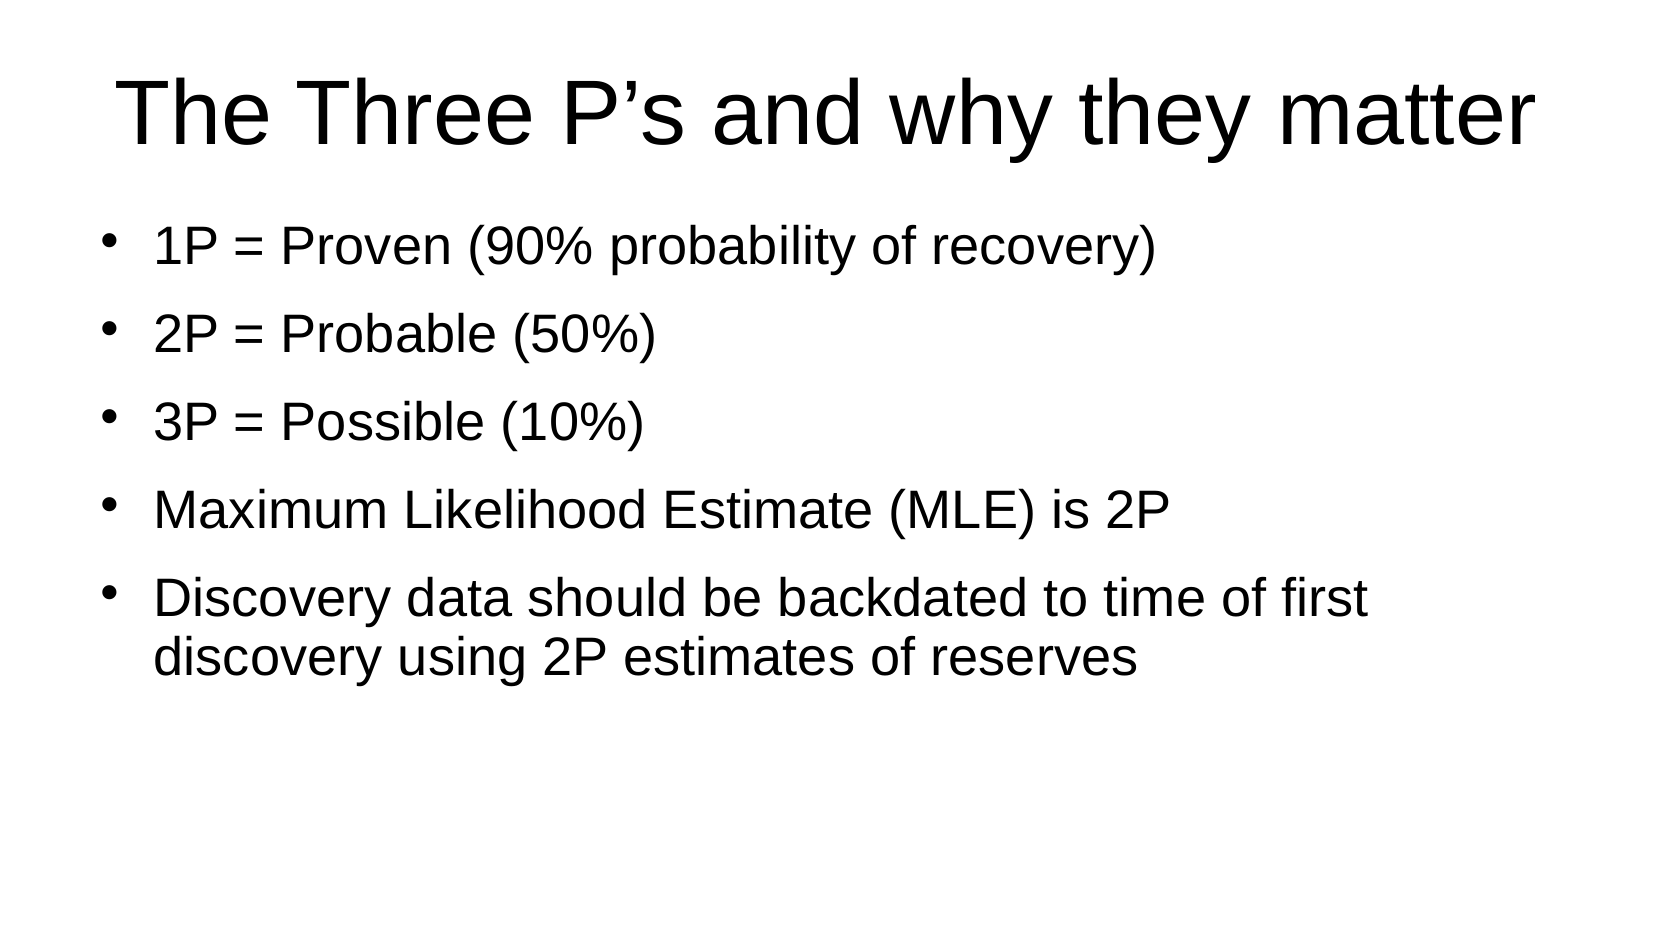

# The Three P’s and why they matter
1P = Proven (90% probability of recovery)
2P = Probable (50%)
3P = Possible (10%)
Maximum Likelihood Estimate (MLE) is 2P
Discovery data should be backdated to time of first discovery using 2P estimates of reserves